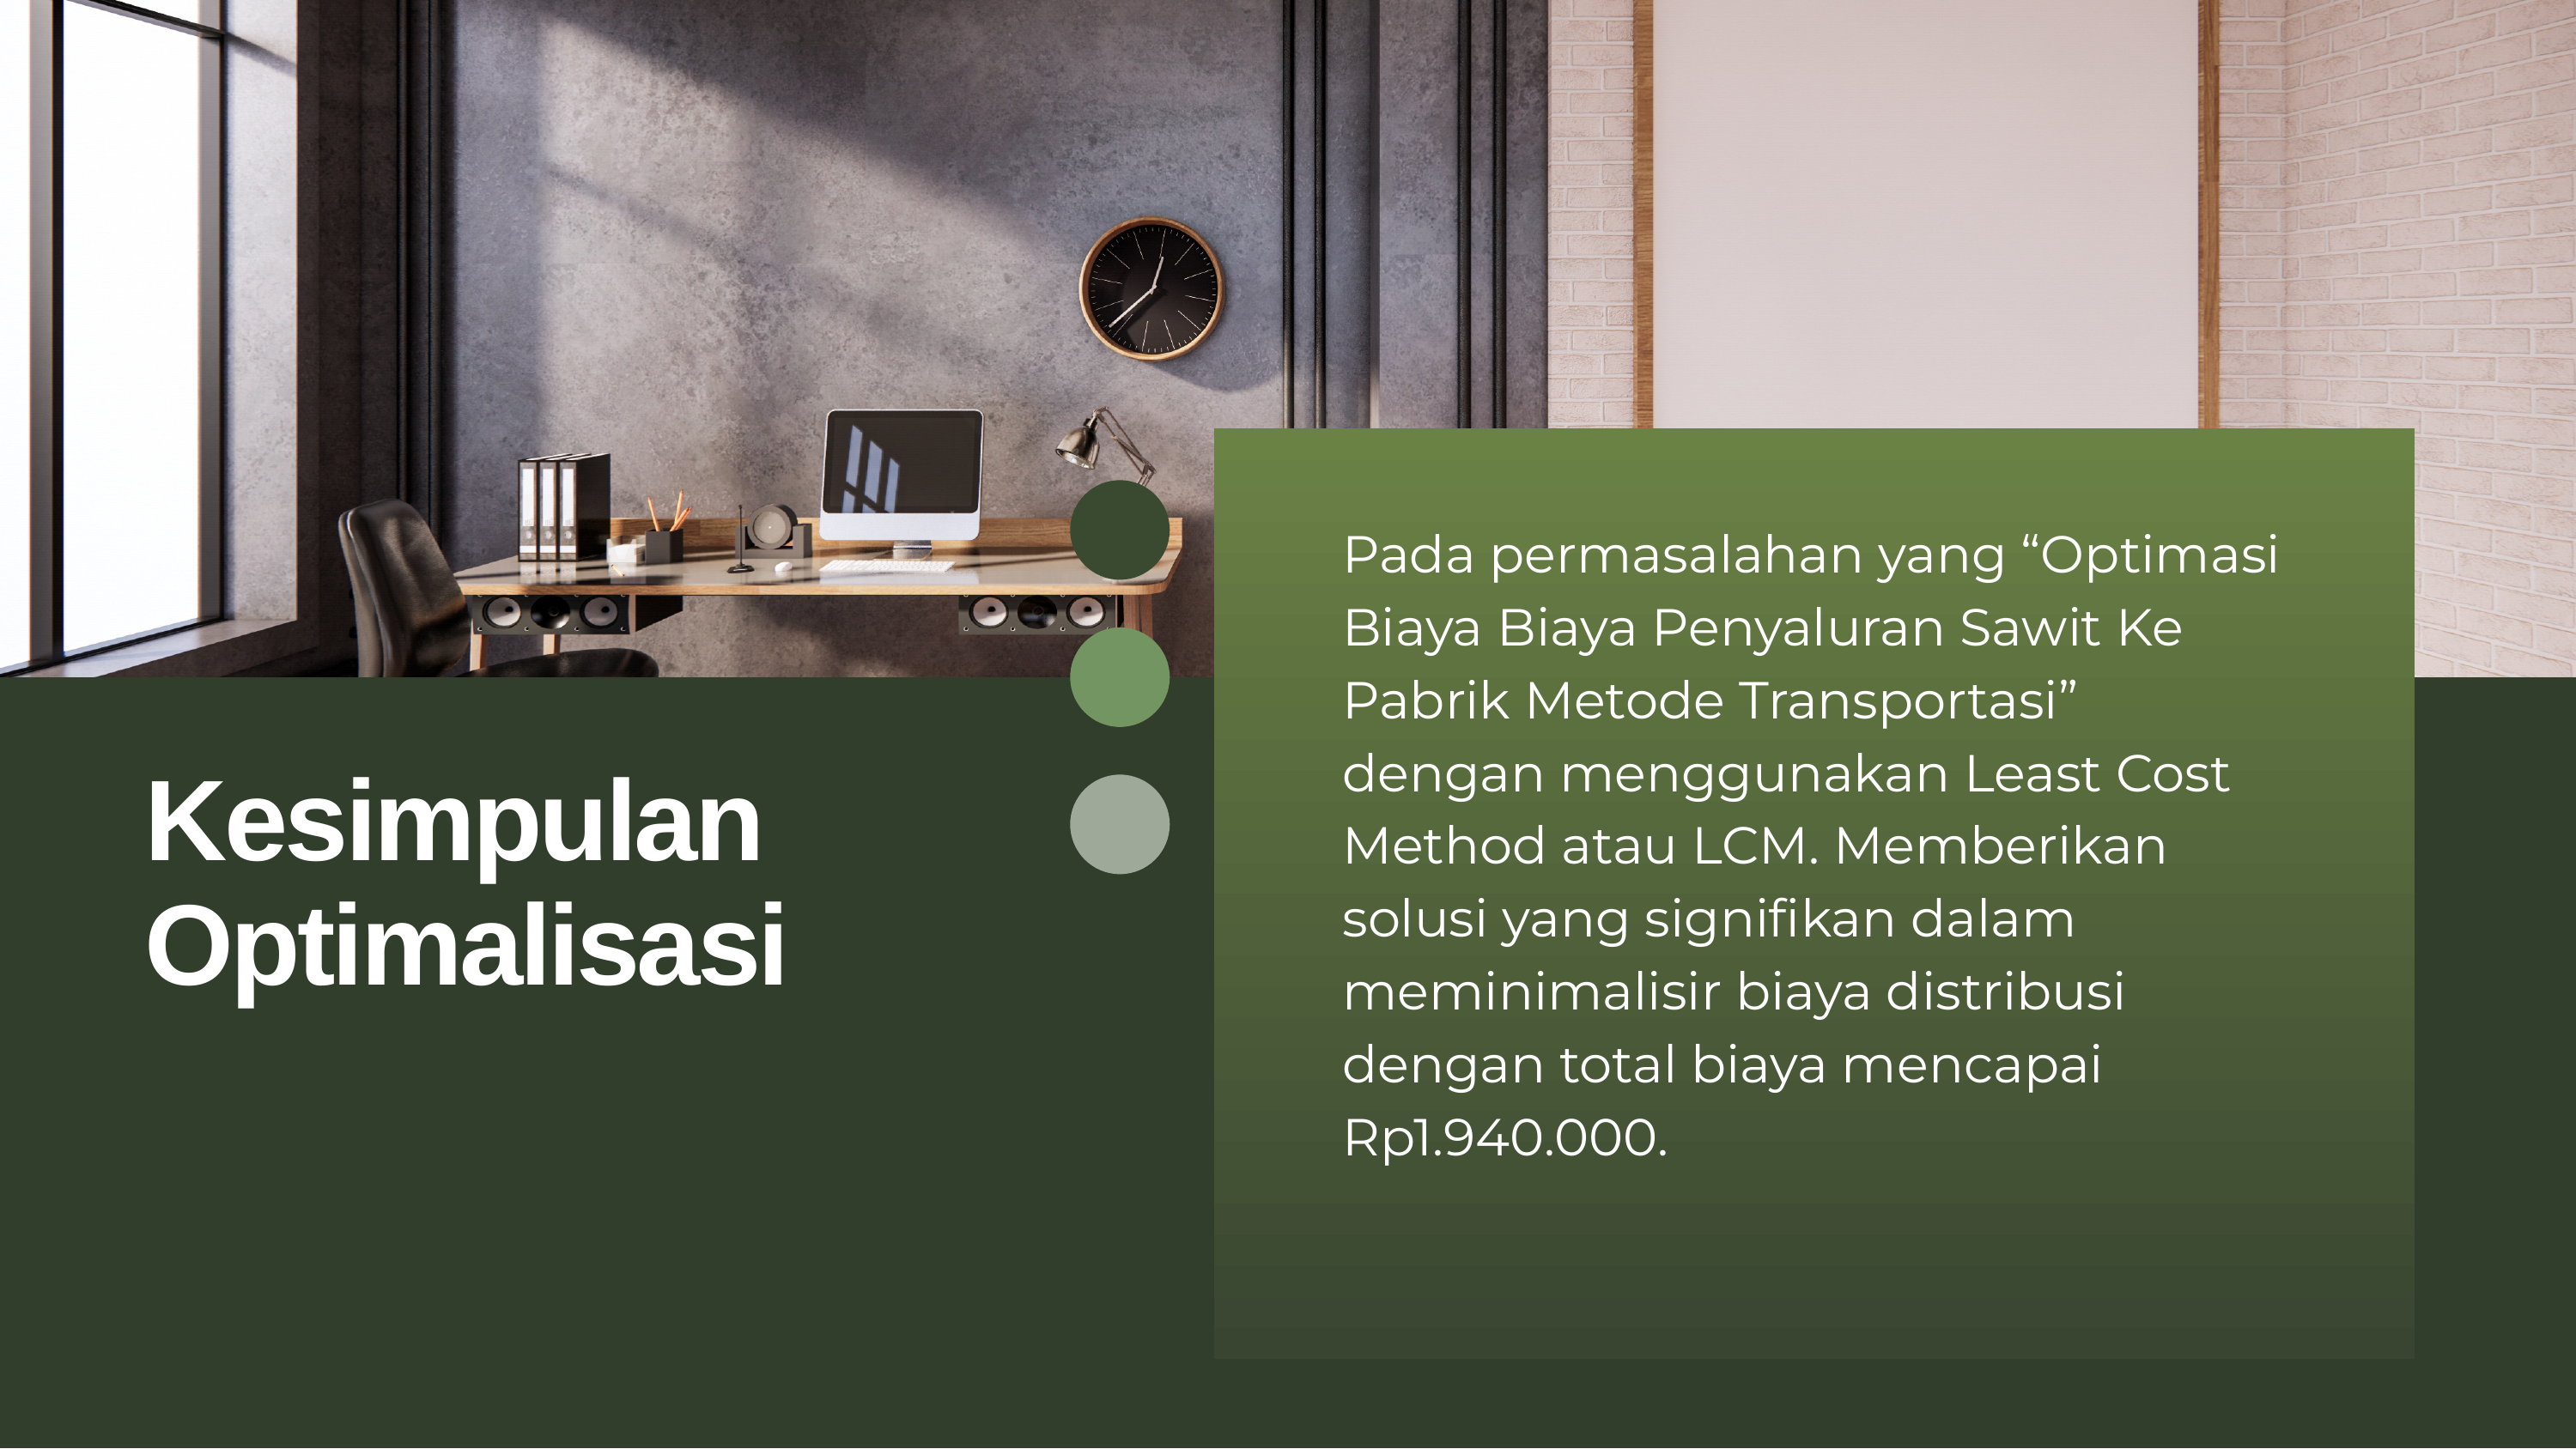

Pada permasalahan yang “Optimasi Biaya Biaya Penyaluran Sawit Ke Pabrik Metode Transportasi” dengan menggunakan Least Cost Method atau LCM. Memberikan solusi yang signifikan dalam meminimalisir biaya distribusi dengan total biaya mencapai Rp1.940.000.

Kesimpulan Optimalisasi